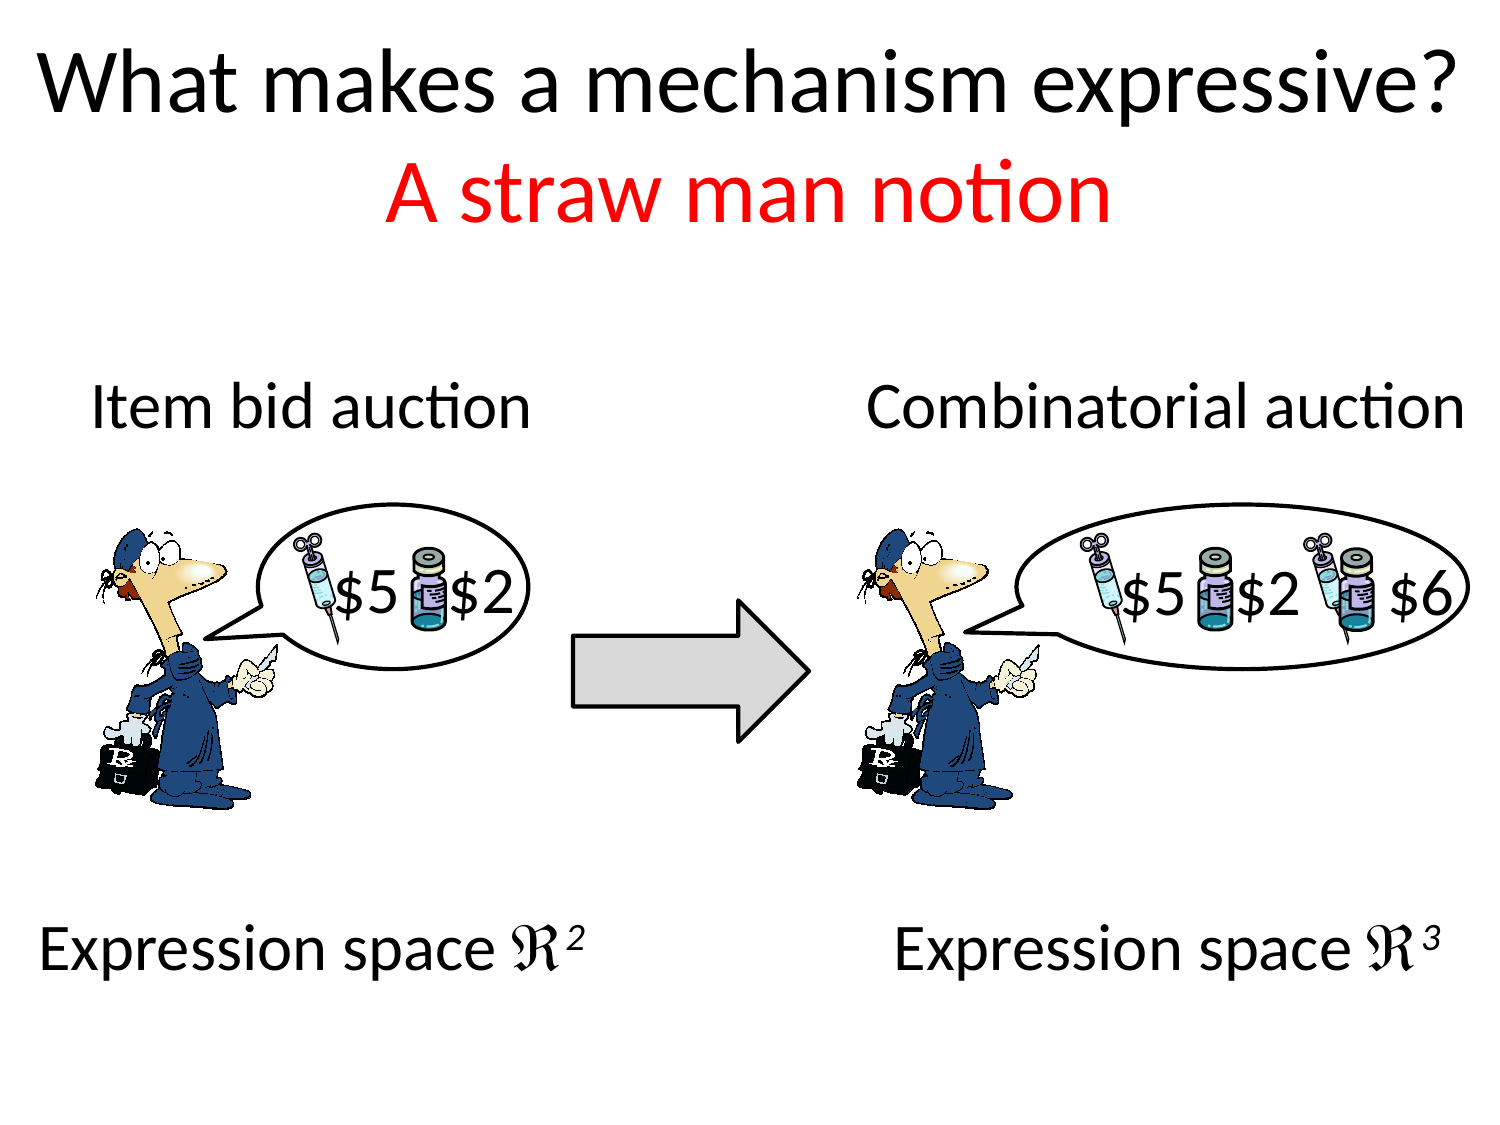

# What makes a mechanism expressive? A straw man notion
Item bid auction

$5
$2

Expression space ℜ2
Combinatorial auction

$5
$2
$6

Expression space ℜ3